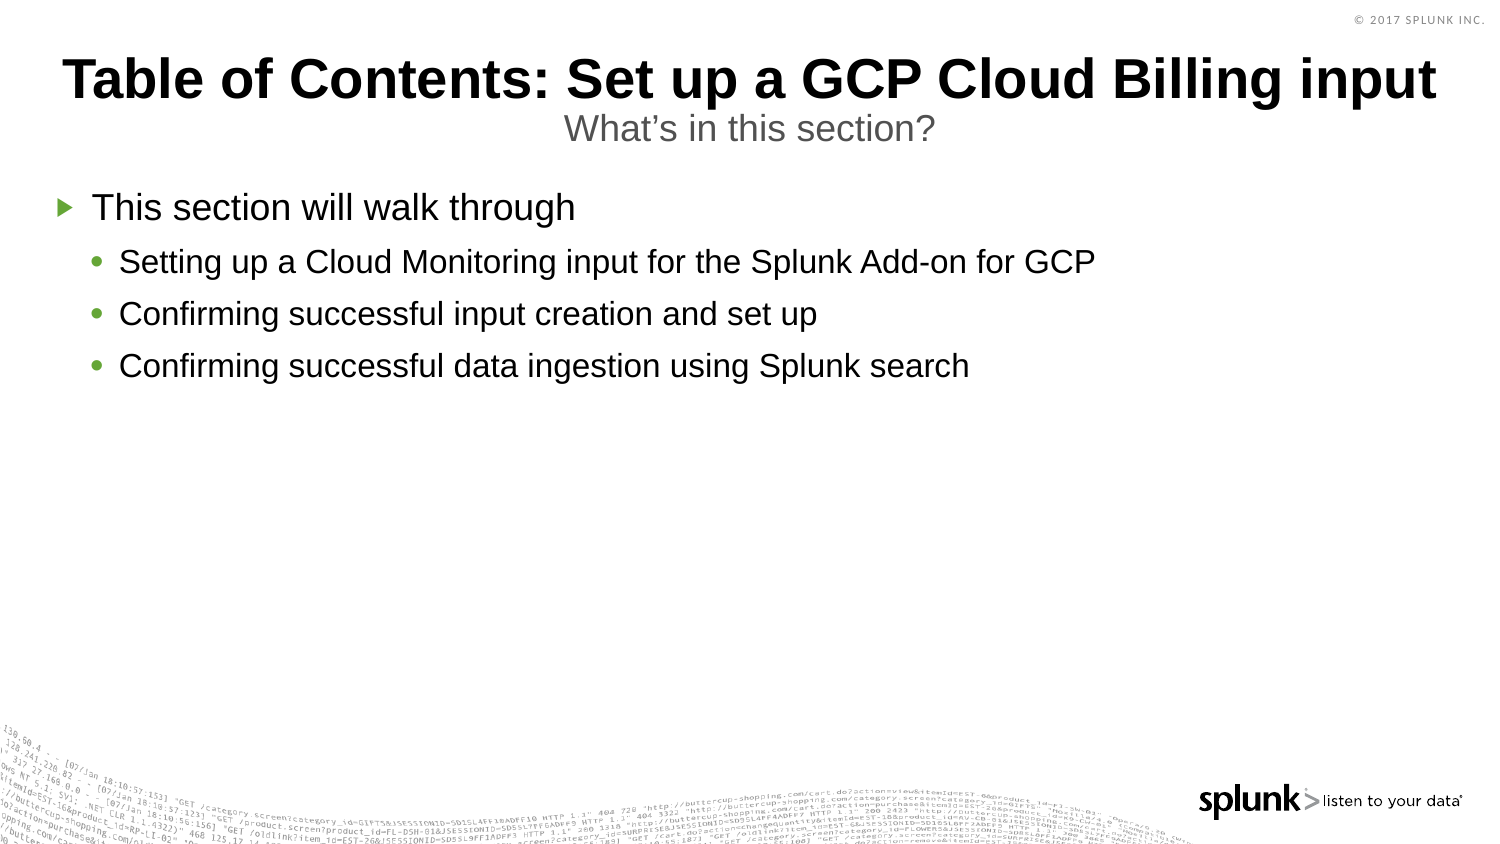

# Table of Contents: Set up a GCP Cloud Billing input
What’s in this section?
This section will walk through
Setting up a Cloud Monitoring input for the Splunk Add-on for GCP
Confirming successful input creation and set up
Confirming successful data ingestion using Splunk search